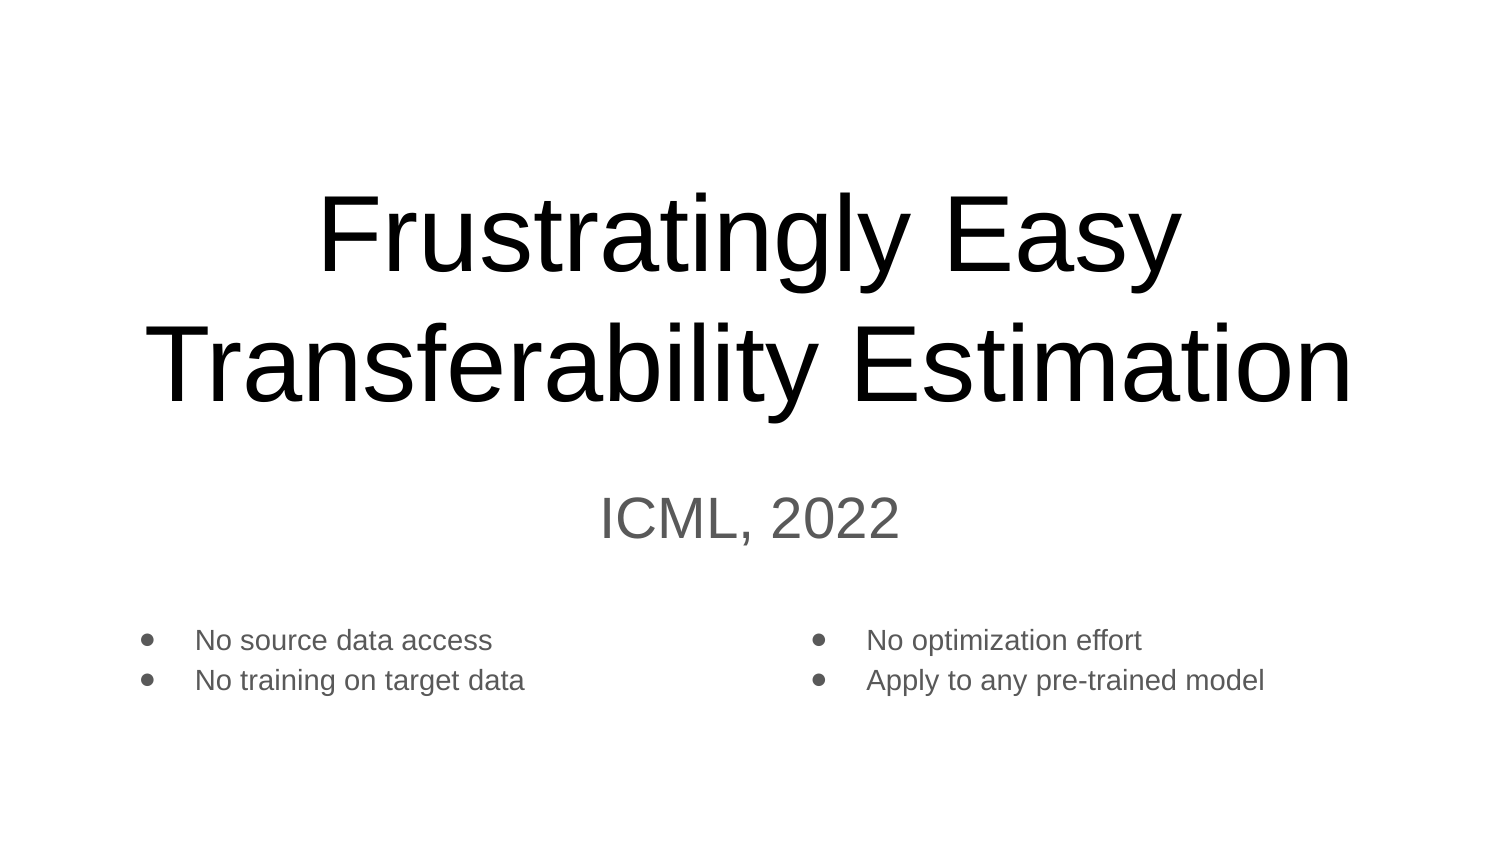

# Frustratingly Easy Transferability Estimation
ICML, 2022

No source data access
No training on target data
No optimization effort
Apply to any pre-trained model